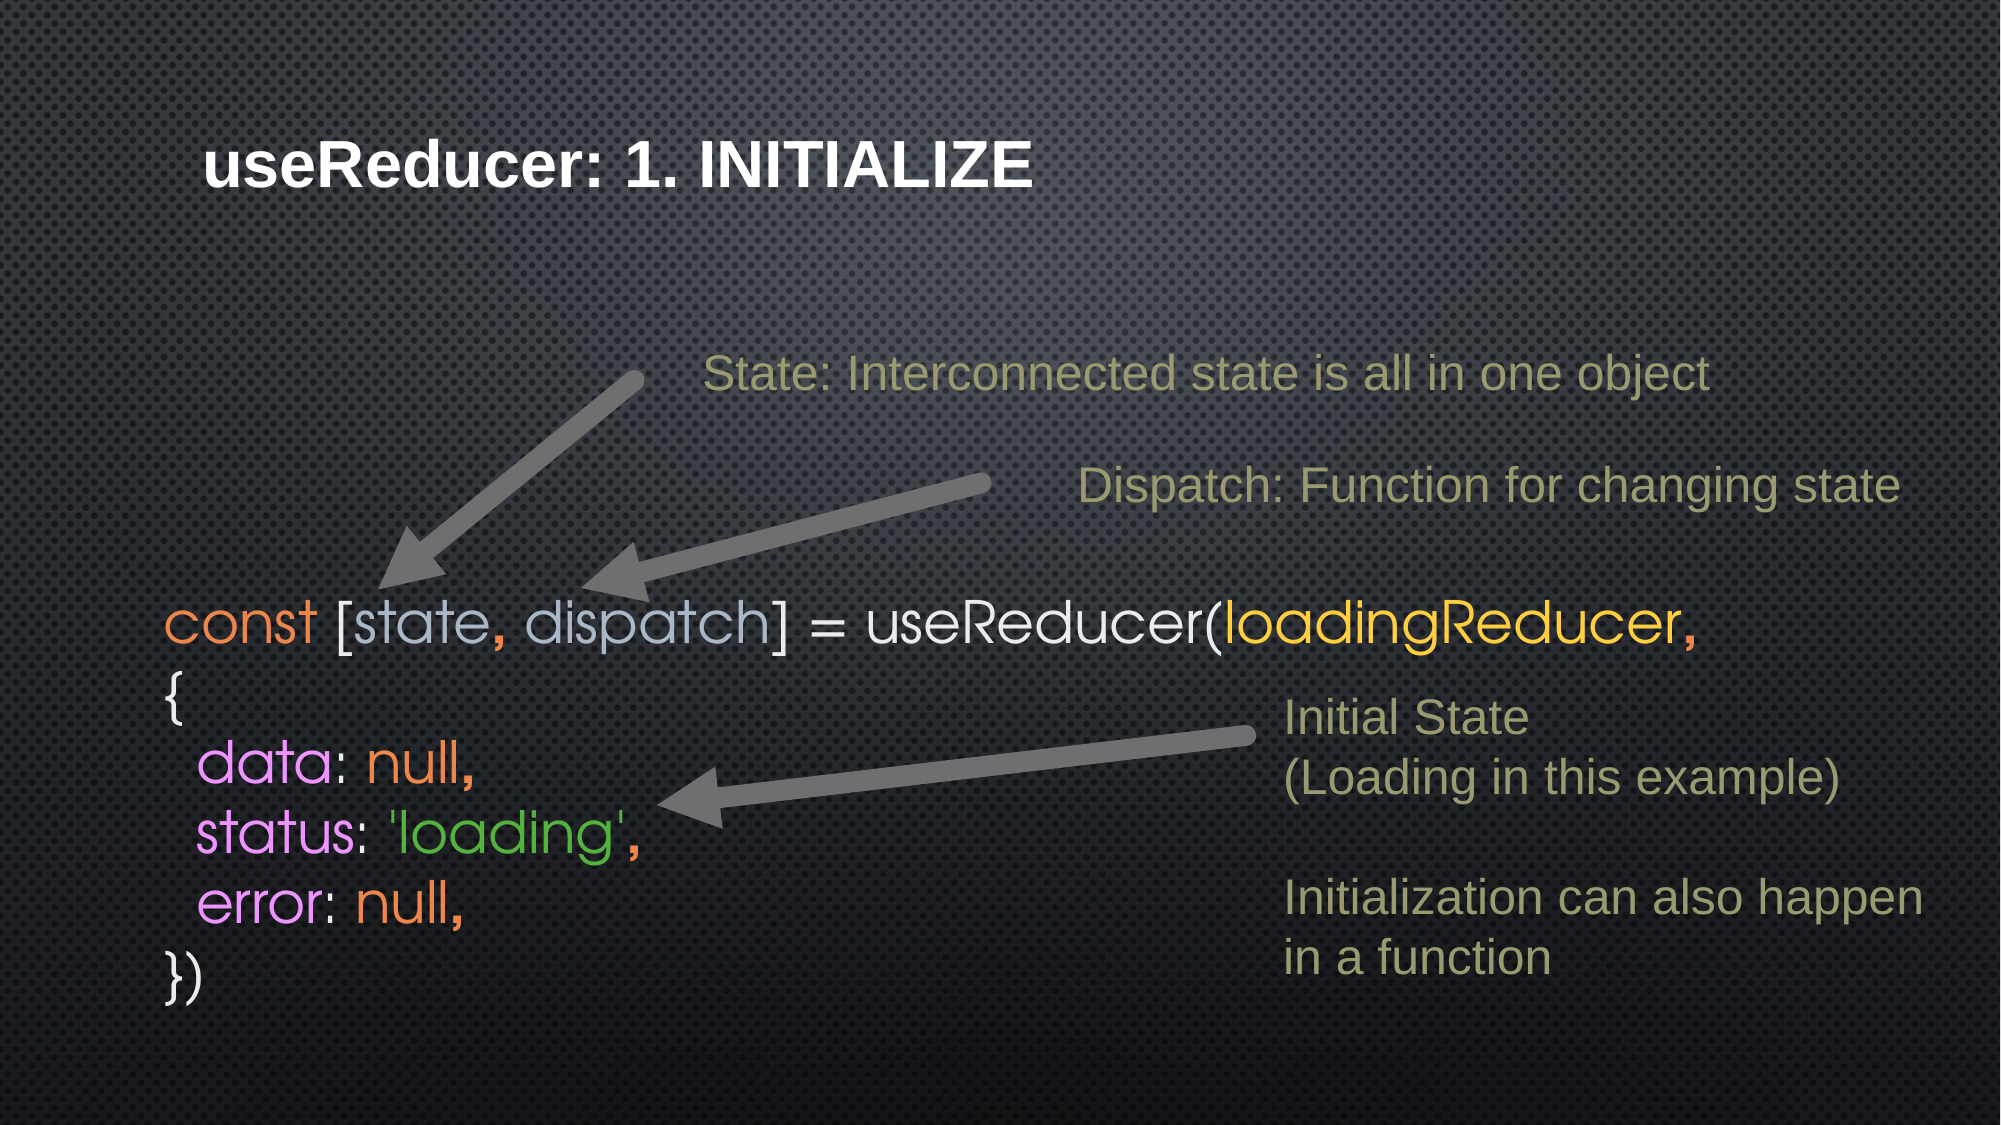

# useReducer: 1. Initialize
State: Interconnected state is all in one object
Dispatch: Function for changing state
const [state, dispatch] = useReducer(loadingReducer, {
  data: null,
  status: 'loading',
  error: null,
})
Initial State
(Loading in this example)

Initialization can also happen in a function